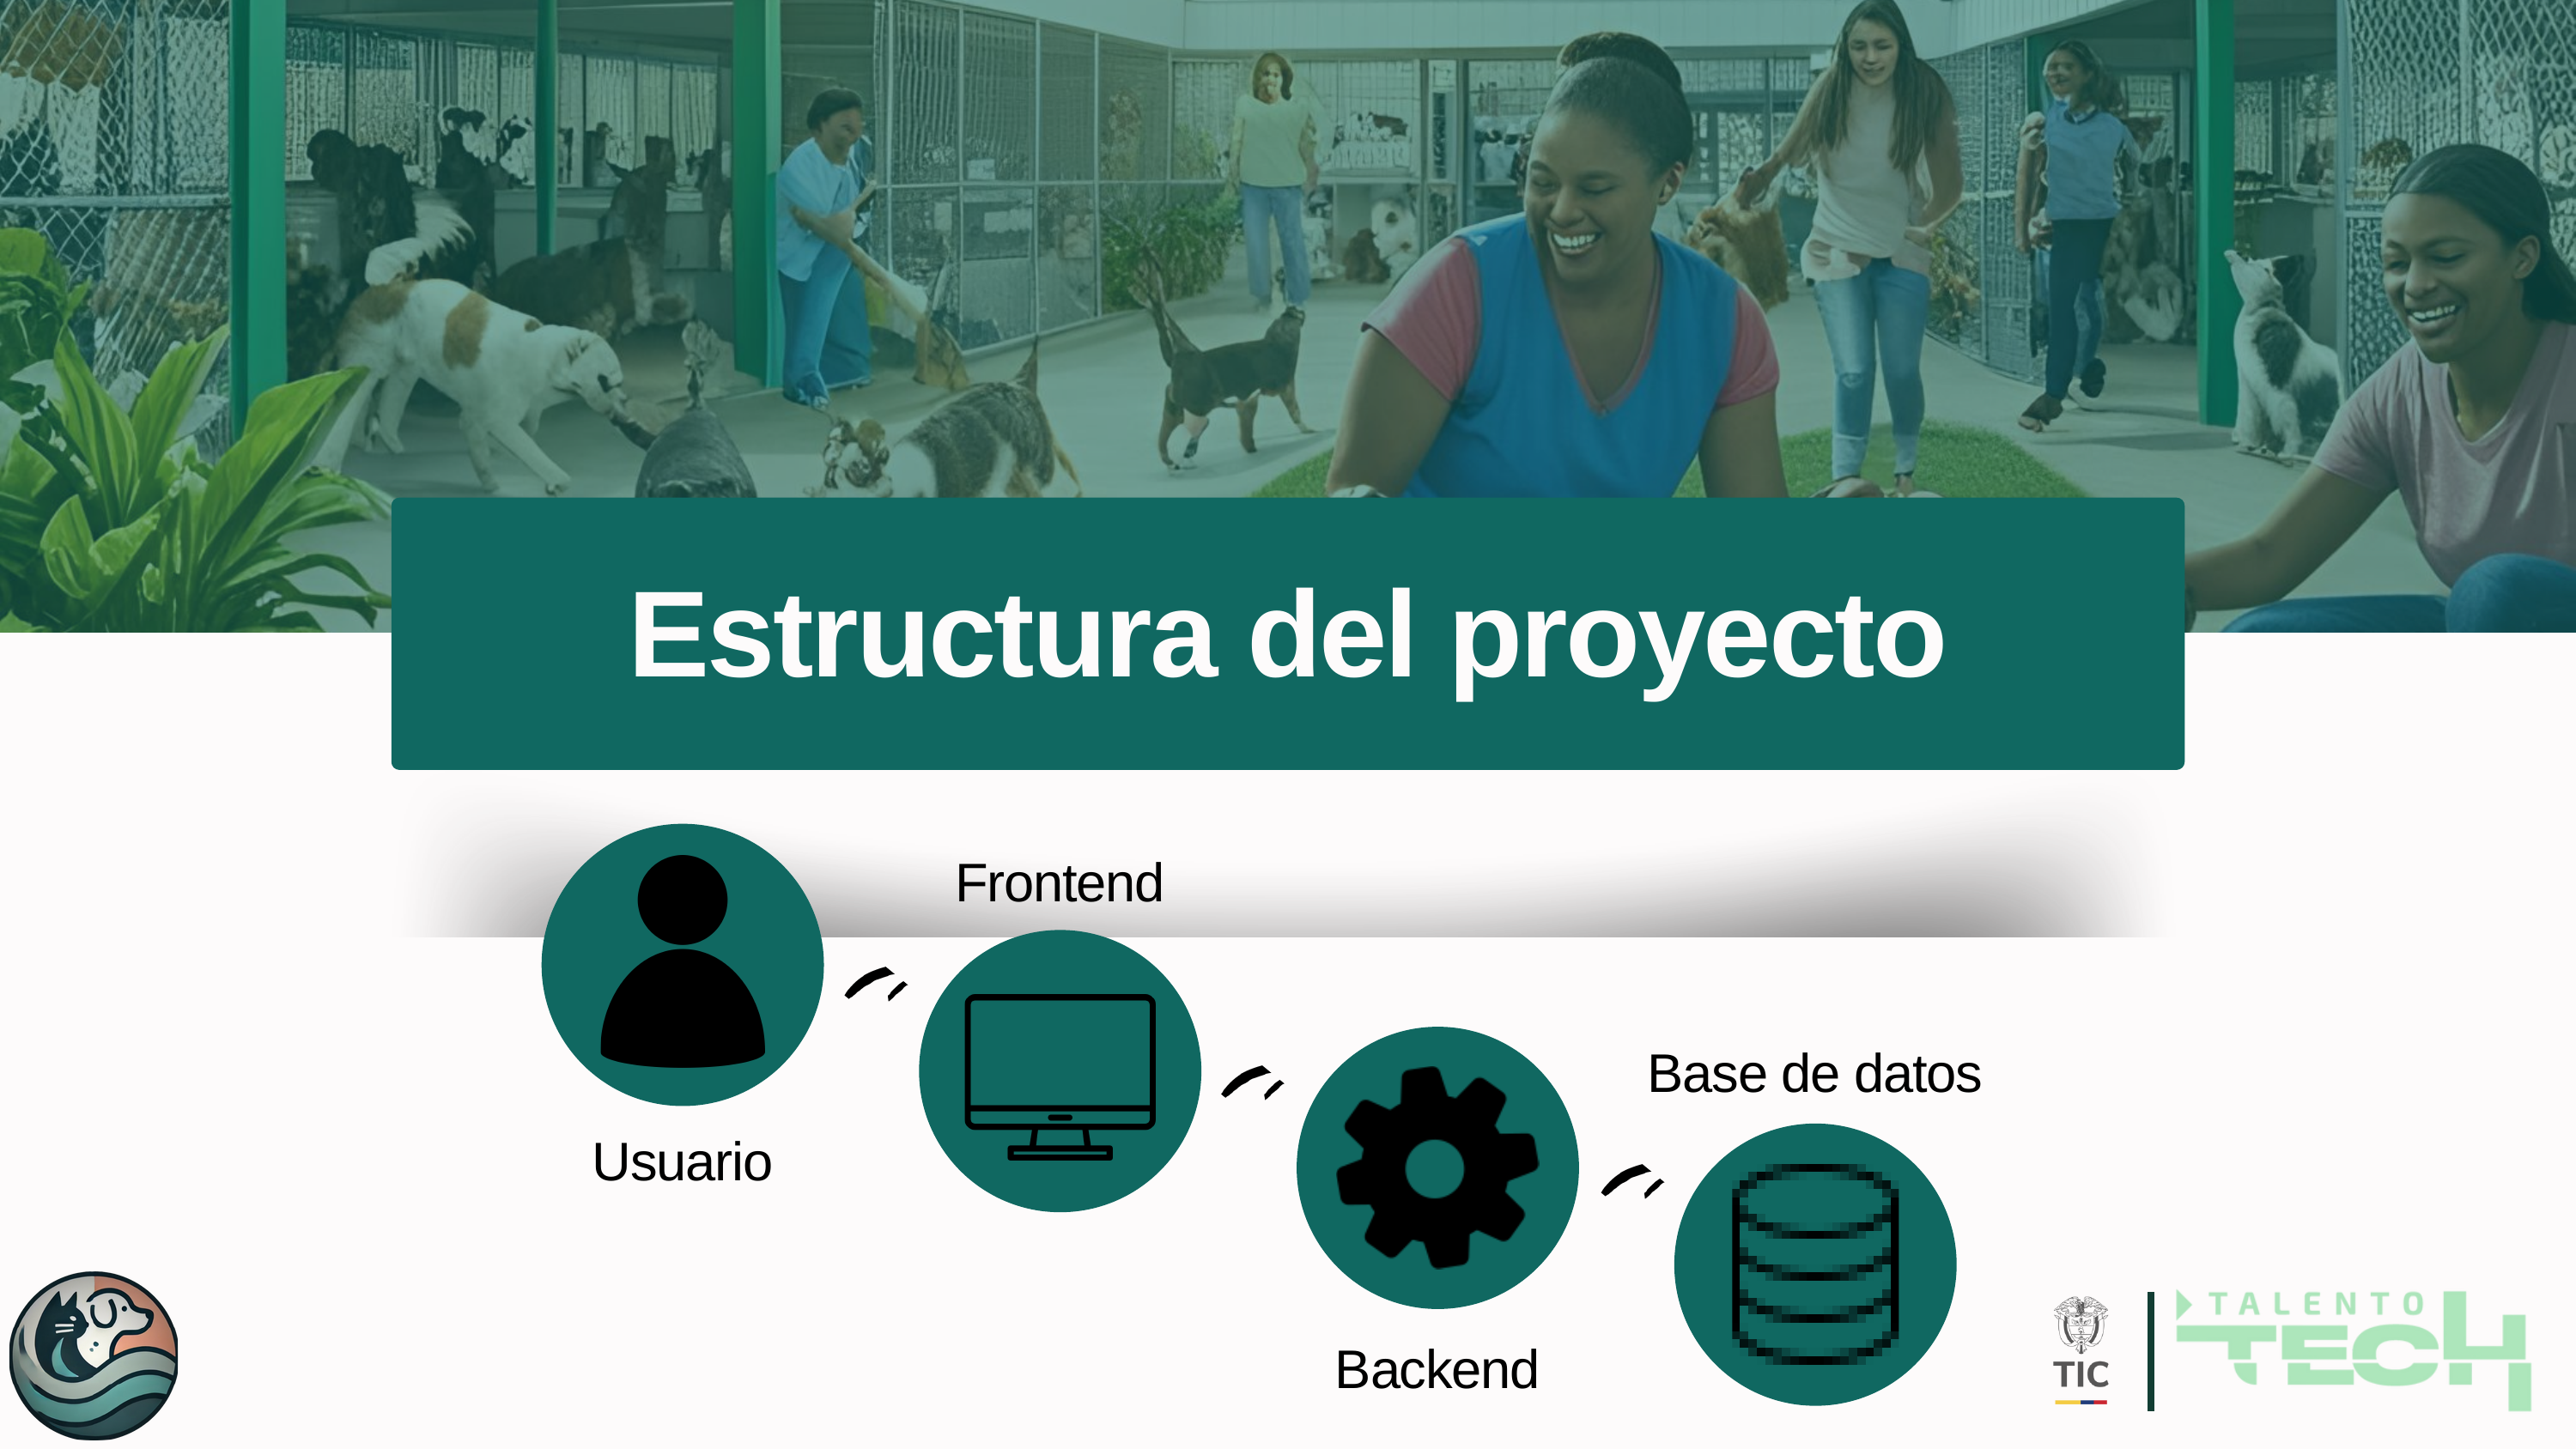

Estructura del proyecto

Frontend

Base de datos

Usuario

Backend